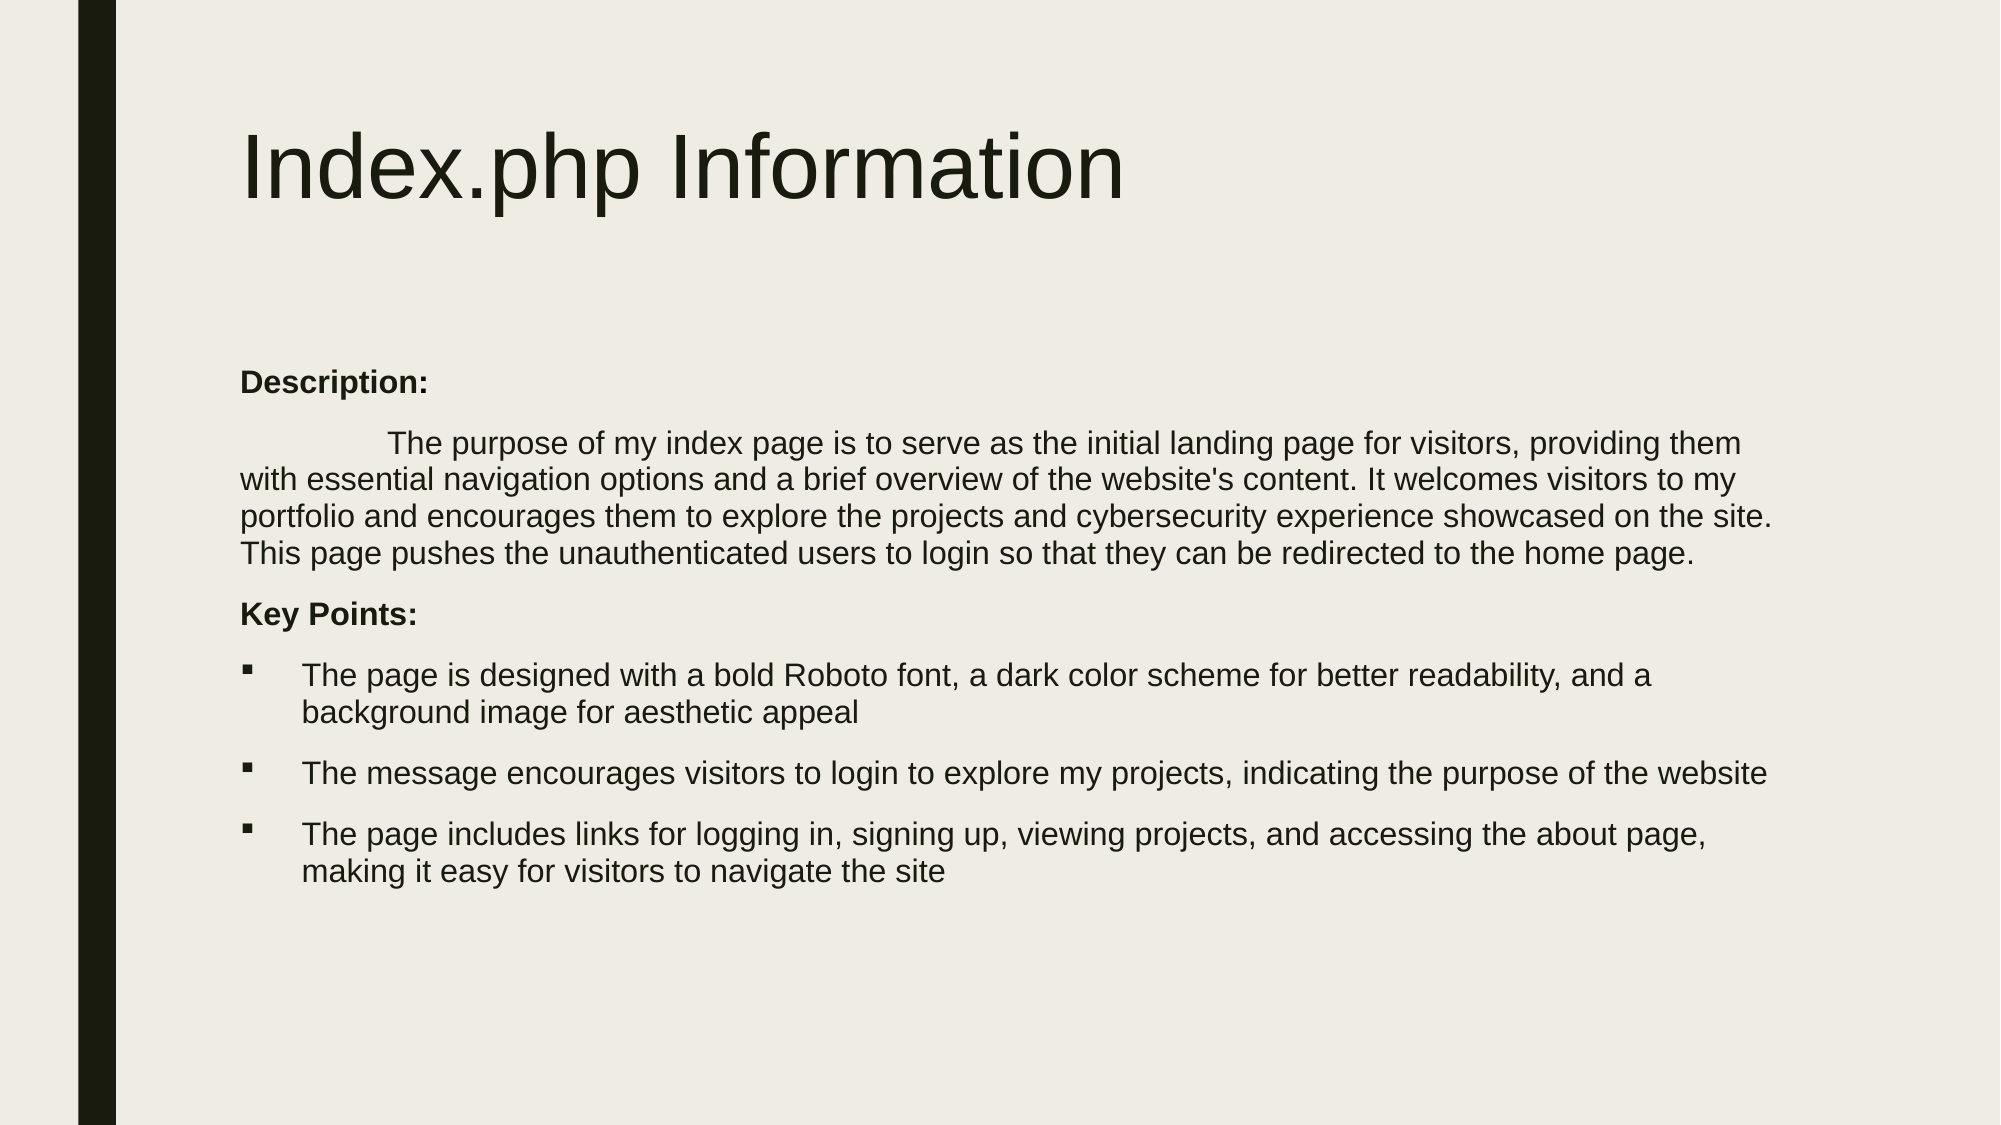

# Index.php Information
Description:
	The purpose of my index page is to serve as the initial landing page for visitors, providing them with essential navigation options and a brief overview of the website's content. It welcomes visitors to my portfolio and encourages them to explore the projects and cybersecurity experience showcased on the site. This page pushes the unauthenticated users to login so that they can be redirected to the home page.
Key Points:
The page is designed with a bold Roboto font, a dark color scheme for better readability, and a background image for aesthetic appeal
The message encourages visitors to login to explore my projects, indicating the purpose of the website
The page includes links for logging in, signing up, viewing projects, and accessing the about page, making it easy for visitors to navigate the site